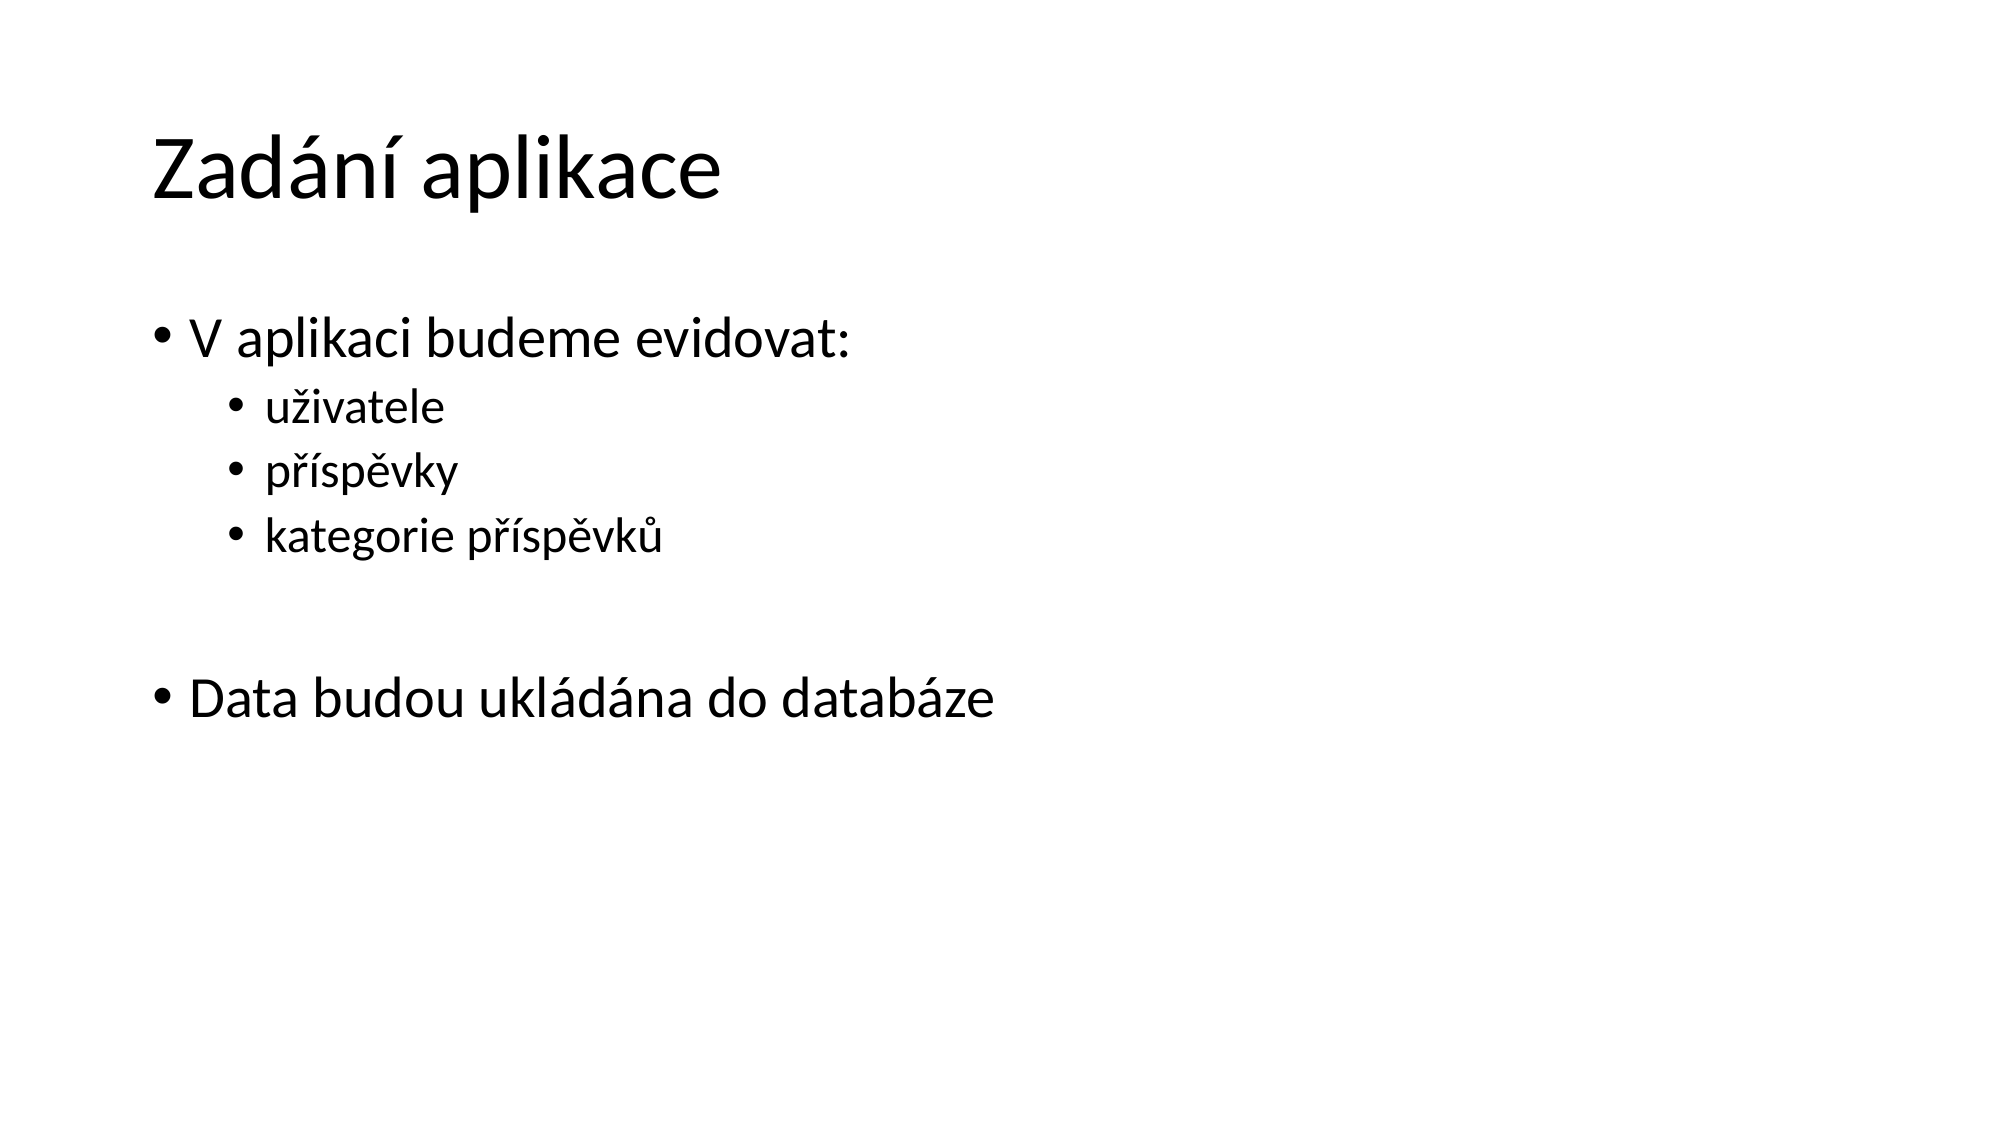

# Zadání aplikace
V aplikaci budeme evidovat:
uživatele
příspěvky
kategorie příspěvků

Data budou ukládána do databáze